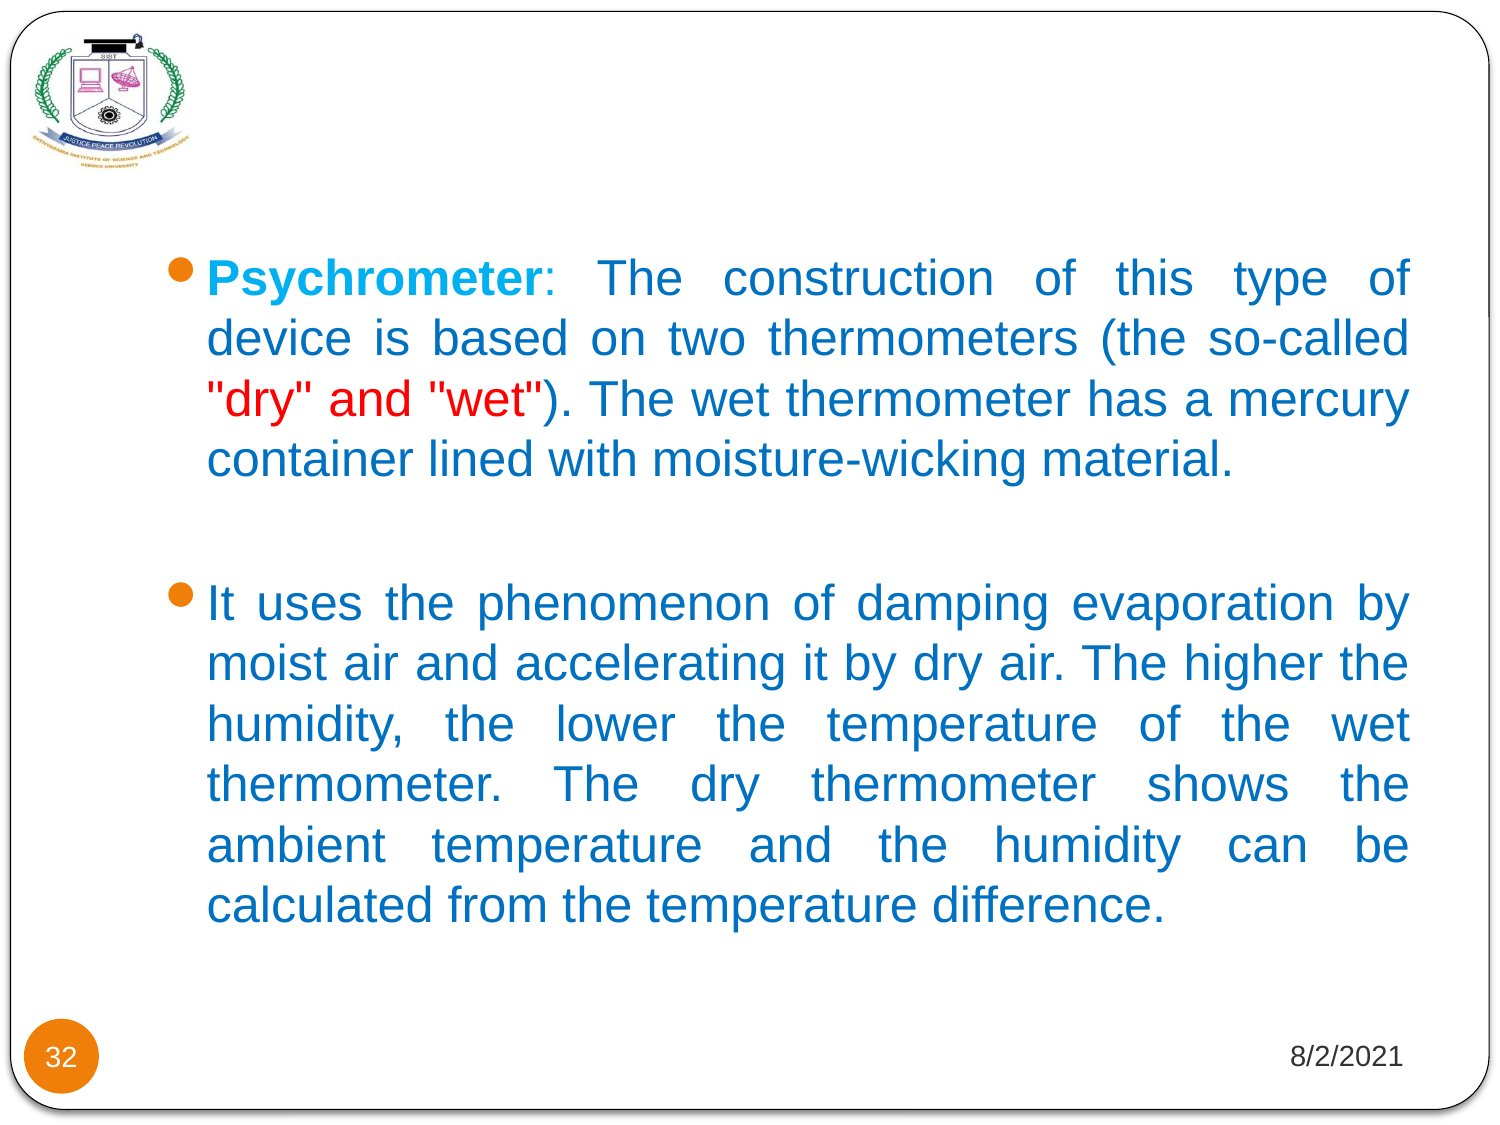

#
Psychrometer: The construction of this type of device is based on two thermometers (the so-called "dry" and "wet"). The wet thermometer has a mercury container lined with moisture-wicking material.

It uses the phenomenon of damping evaporation by moist air and accelerating it by dry air. The higher the humidity, the lower the temperature of the wet thermometer. The dry thermometer shows the ambient temperature and the humidity can be calculated from the temperature difference.

8/2/2021
32